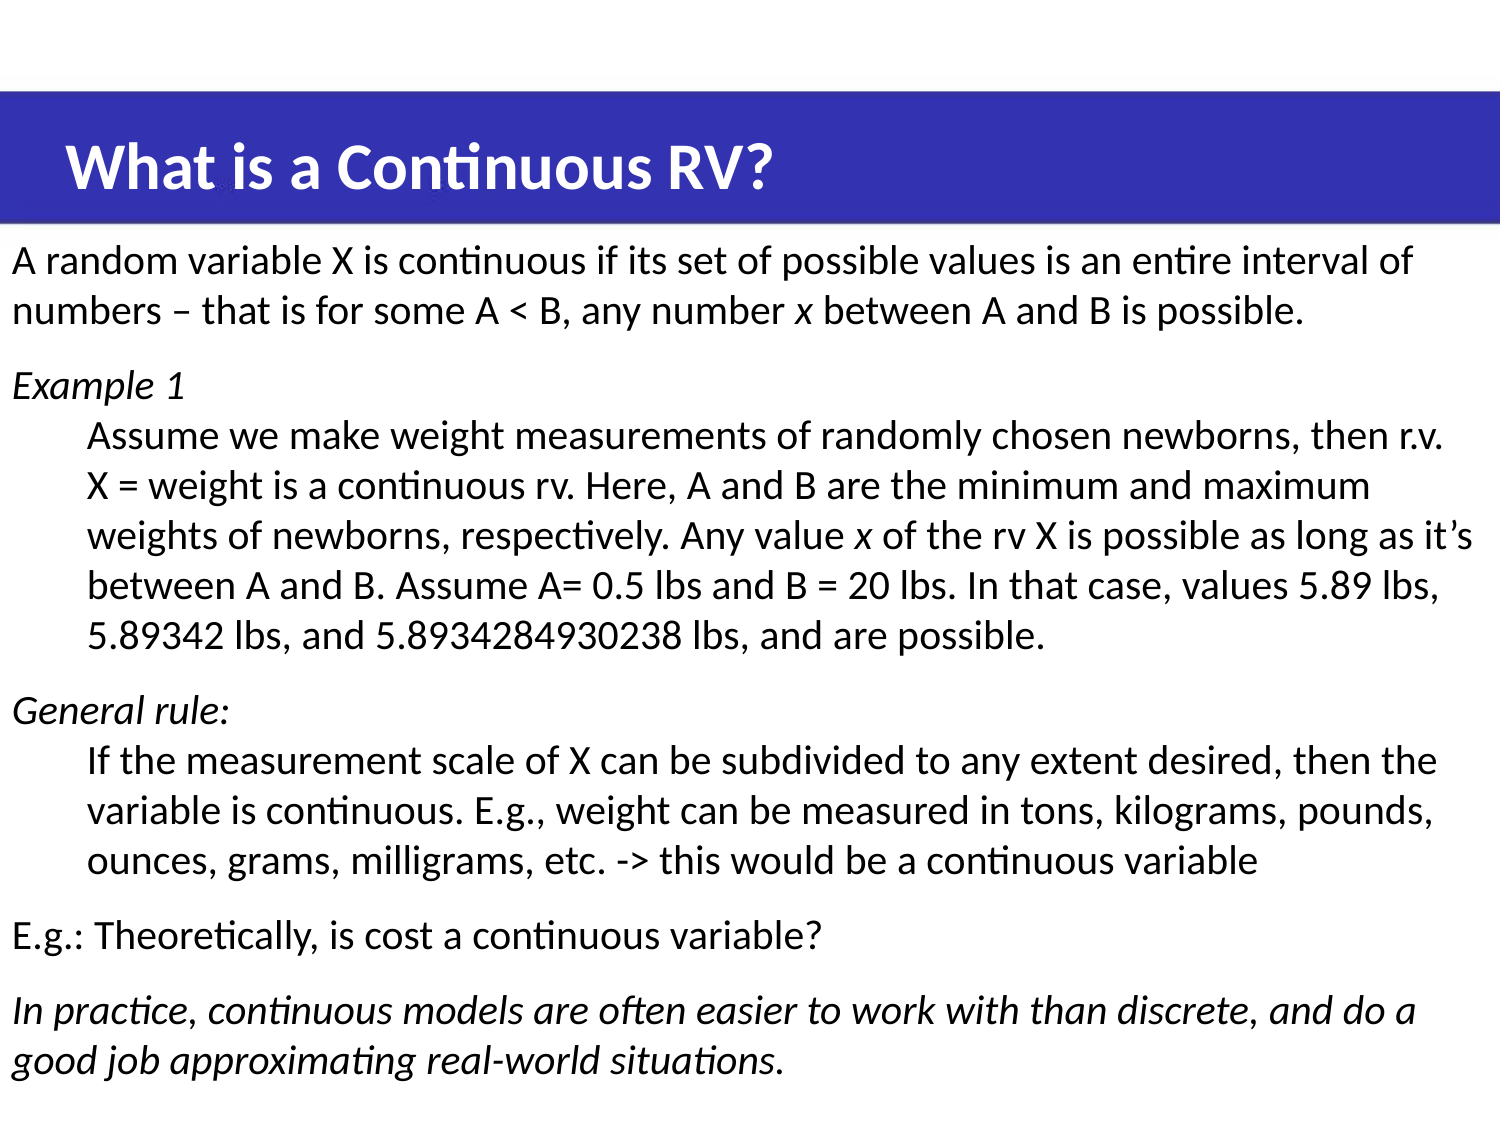

# What is a Continuous RV?
A random variable X is continuous if its set of possible values is an entire interval of
numbers – that is for some A < B, any number x between A and B is possible.

Example 1
	Assume we make weight measurements of randomly chosen newborns, then r.v.  X = weight is a continuous rv. Here, A and B are the minimum and maximum weights of newborns, respectively. Any value x of the rv X is possible as long as it’s between A and B. Assume A= 0.5 lbs and B = 20 lbs. In that case, values 5.89 lbs, 5.89342 lbs, and 5.8934284930238 lbs, and are possible.

General rule:
	If the measurement scale of X can be subdivided to any extent desired, then the variable is continuous. E.g., weight can be measured in tons, kilograms, pounds, ounces, grams, milligrams, etc. -> this would be a continuous variable

E.g.: Theoretically, is cost a continuous variable?

In practice, continuous models are often easier to work with than discrete, and do a
good job approximating real-world situations.